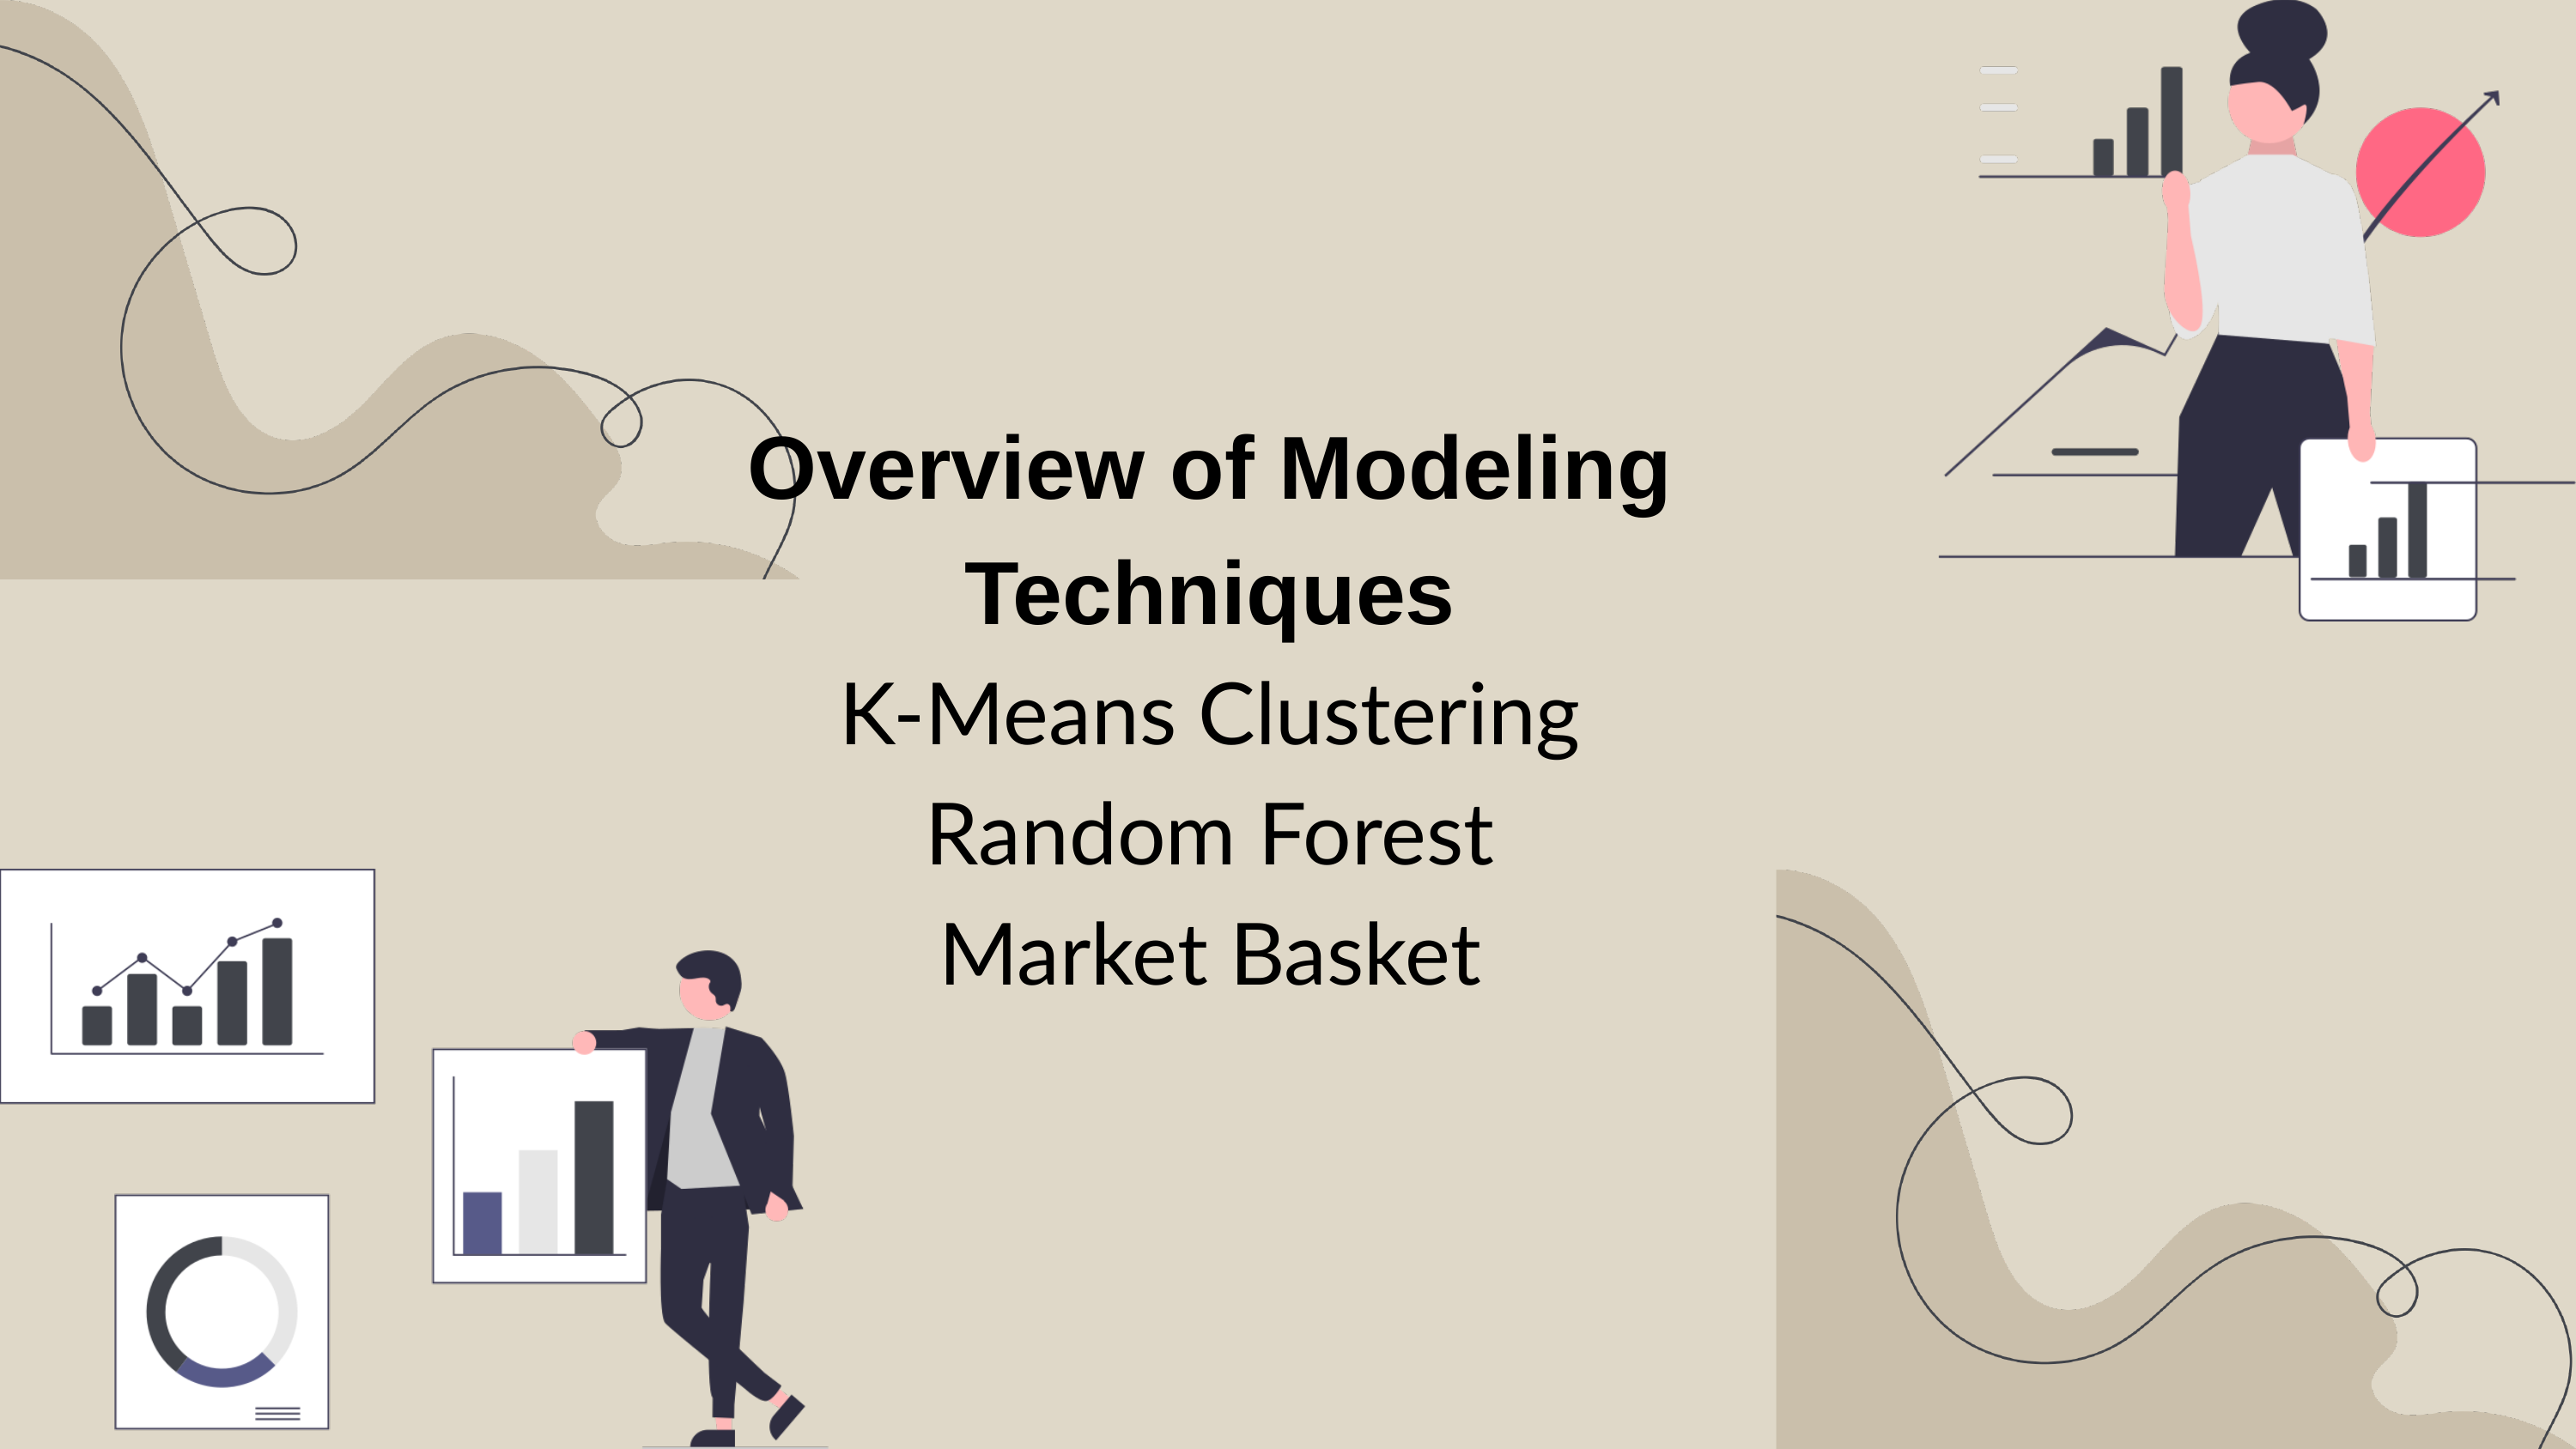

Overview of Modeling Techniques
K-Means Clustering
Random Forest
Market Basket